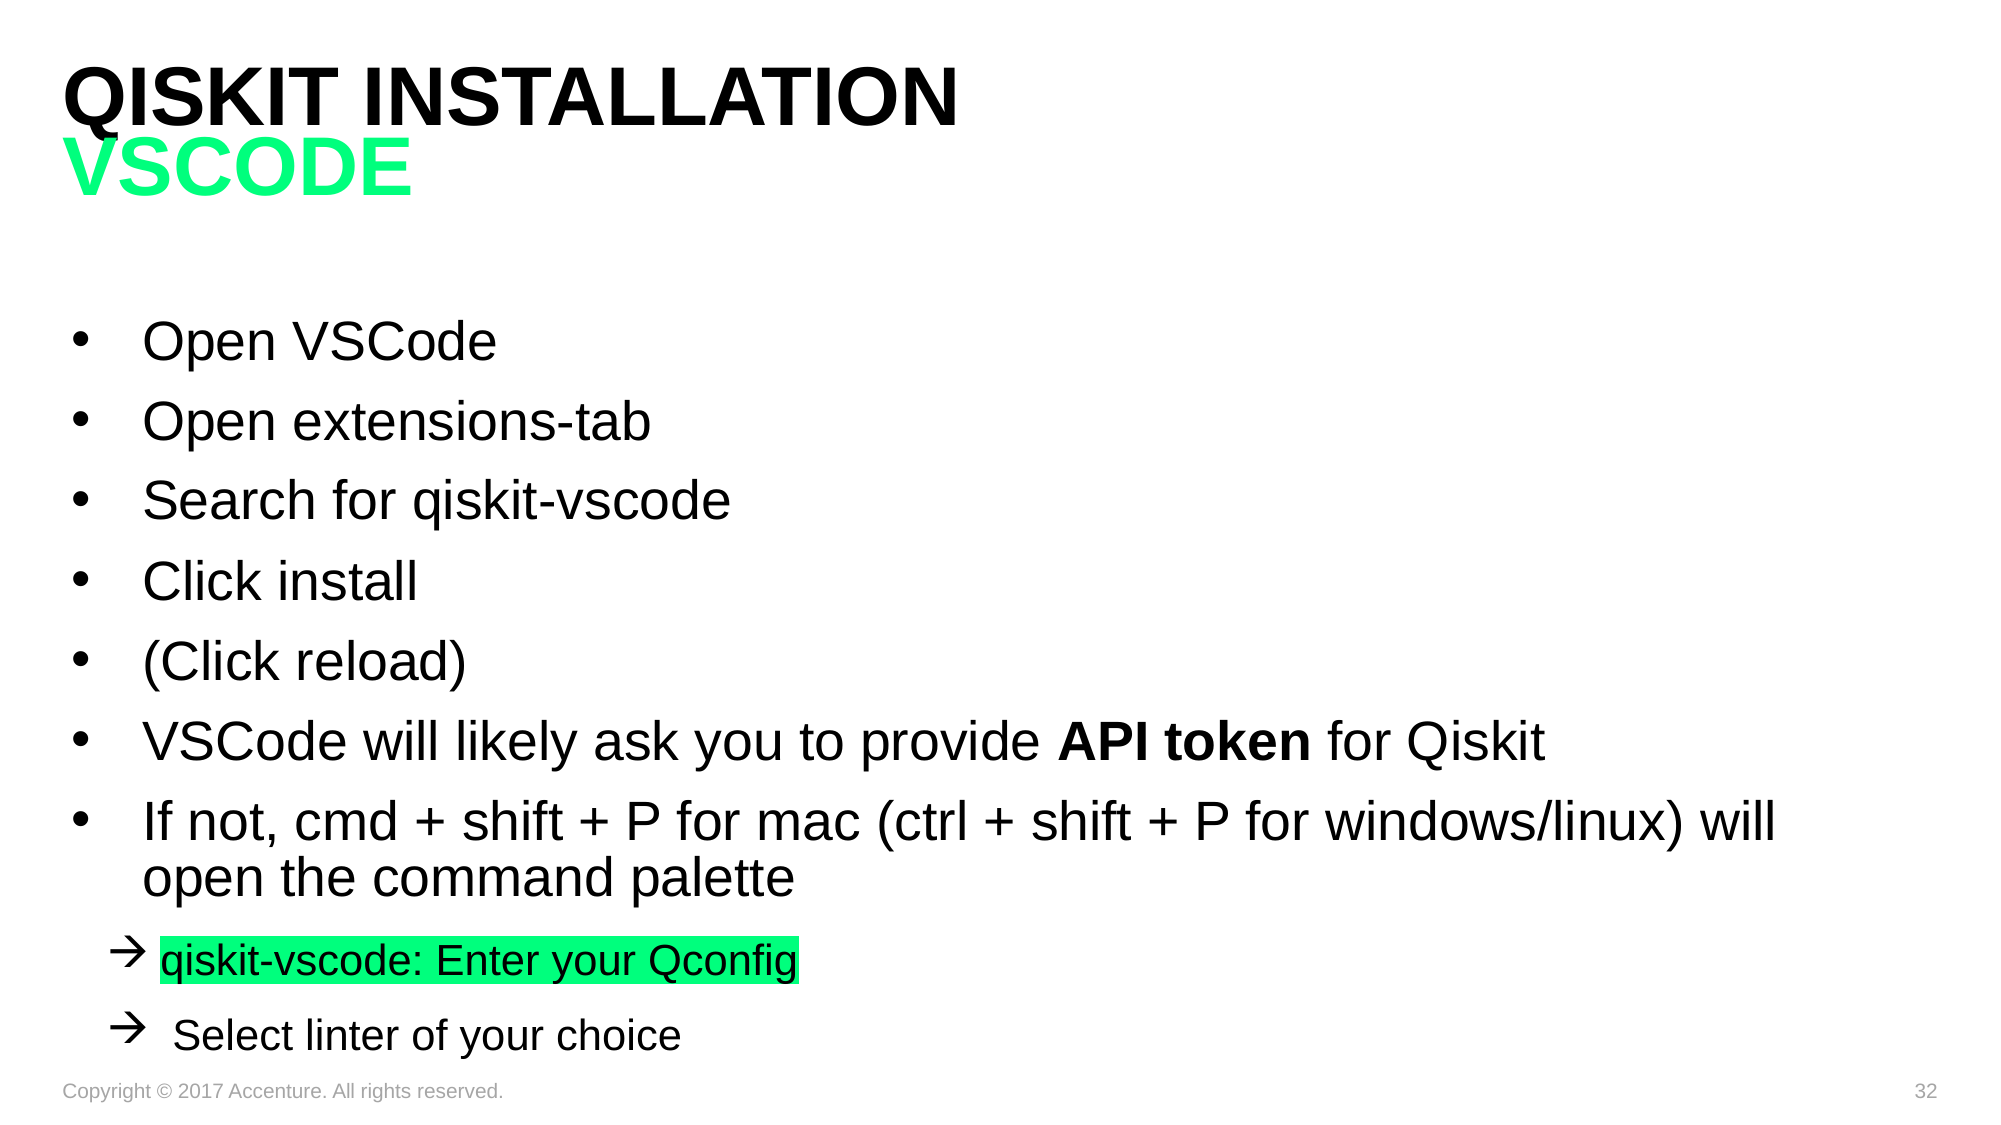

# QISKIT InstallATIOn VSCODE
Open VSCode
Open extensions-tab
Search for qiskit-vscode
Click install
(Click reload)
VSCode will likely ask you to provide API token for Qiskit
If not, cmd + shift + P for mac (ctrl + shift + P for windows/linux) will open the command palette
qiskit-vscode: Enter your Qconfig
 Select linter of your choice
Copyright © 2017 Accenture. All rights reserved.
32